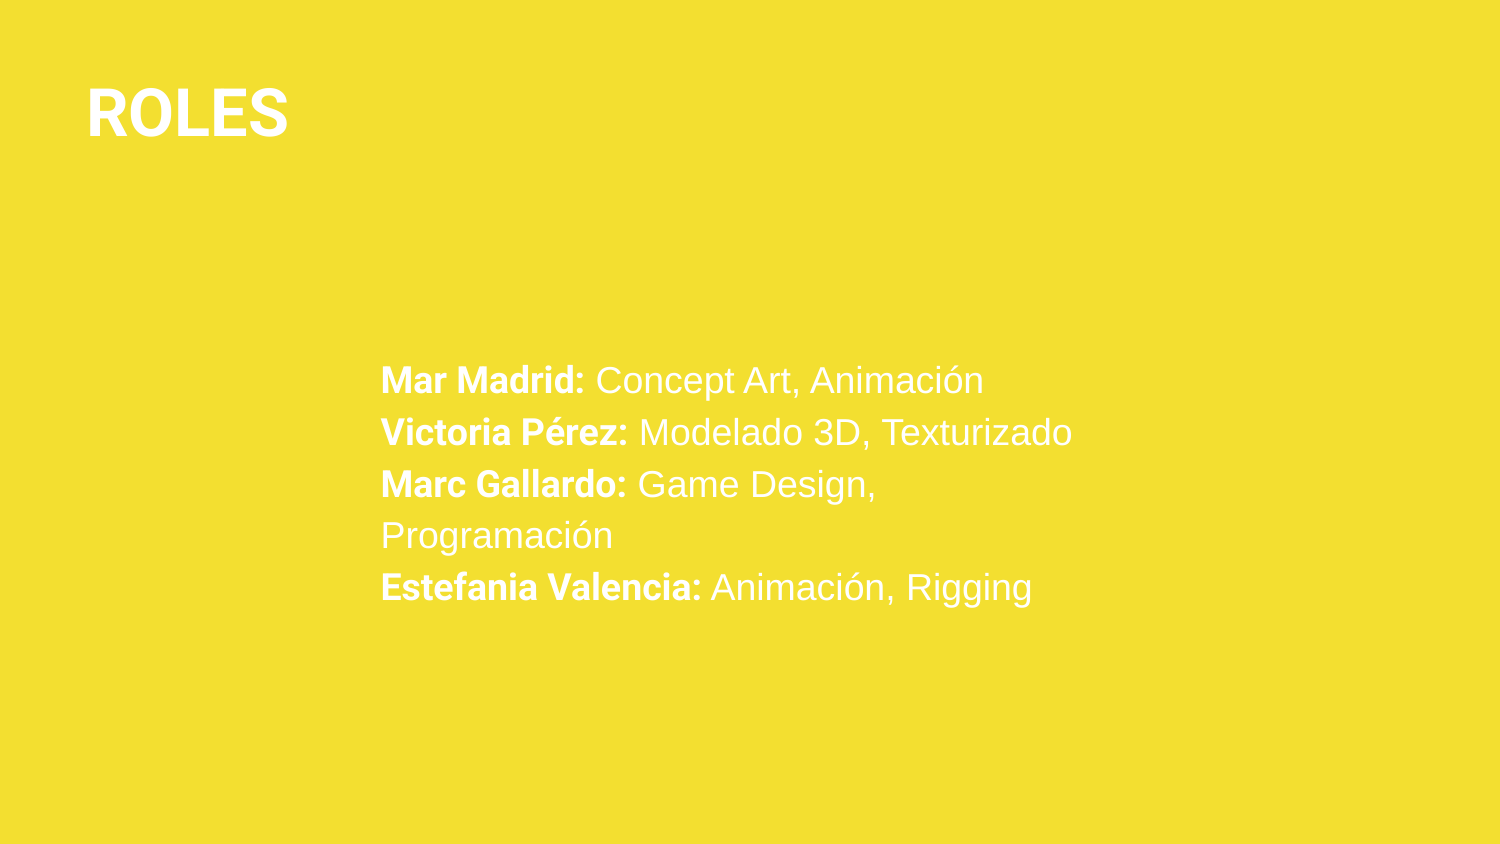

ROLES

Mar Madrid: Concept Art, Animación
Victoria Pérez: Modelado 3D, Texturizado
Marc Gallardo: Game Design, Programación
Estefania Valencia: Animación, Rigging